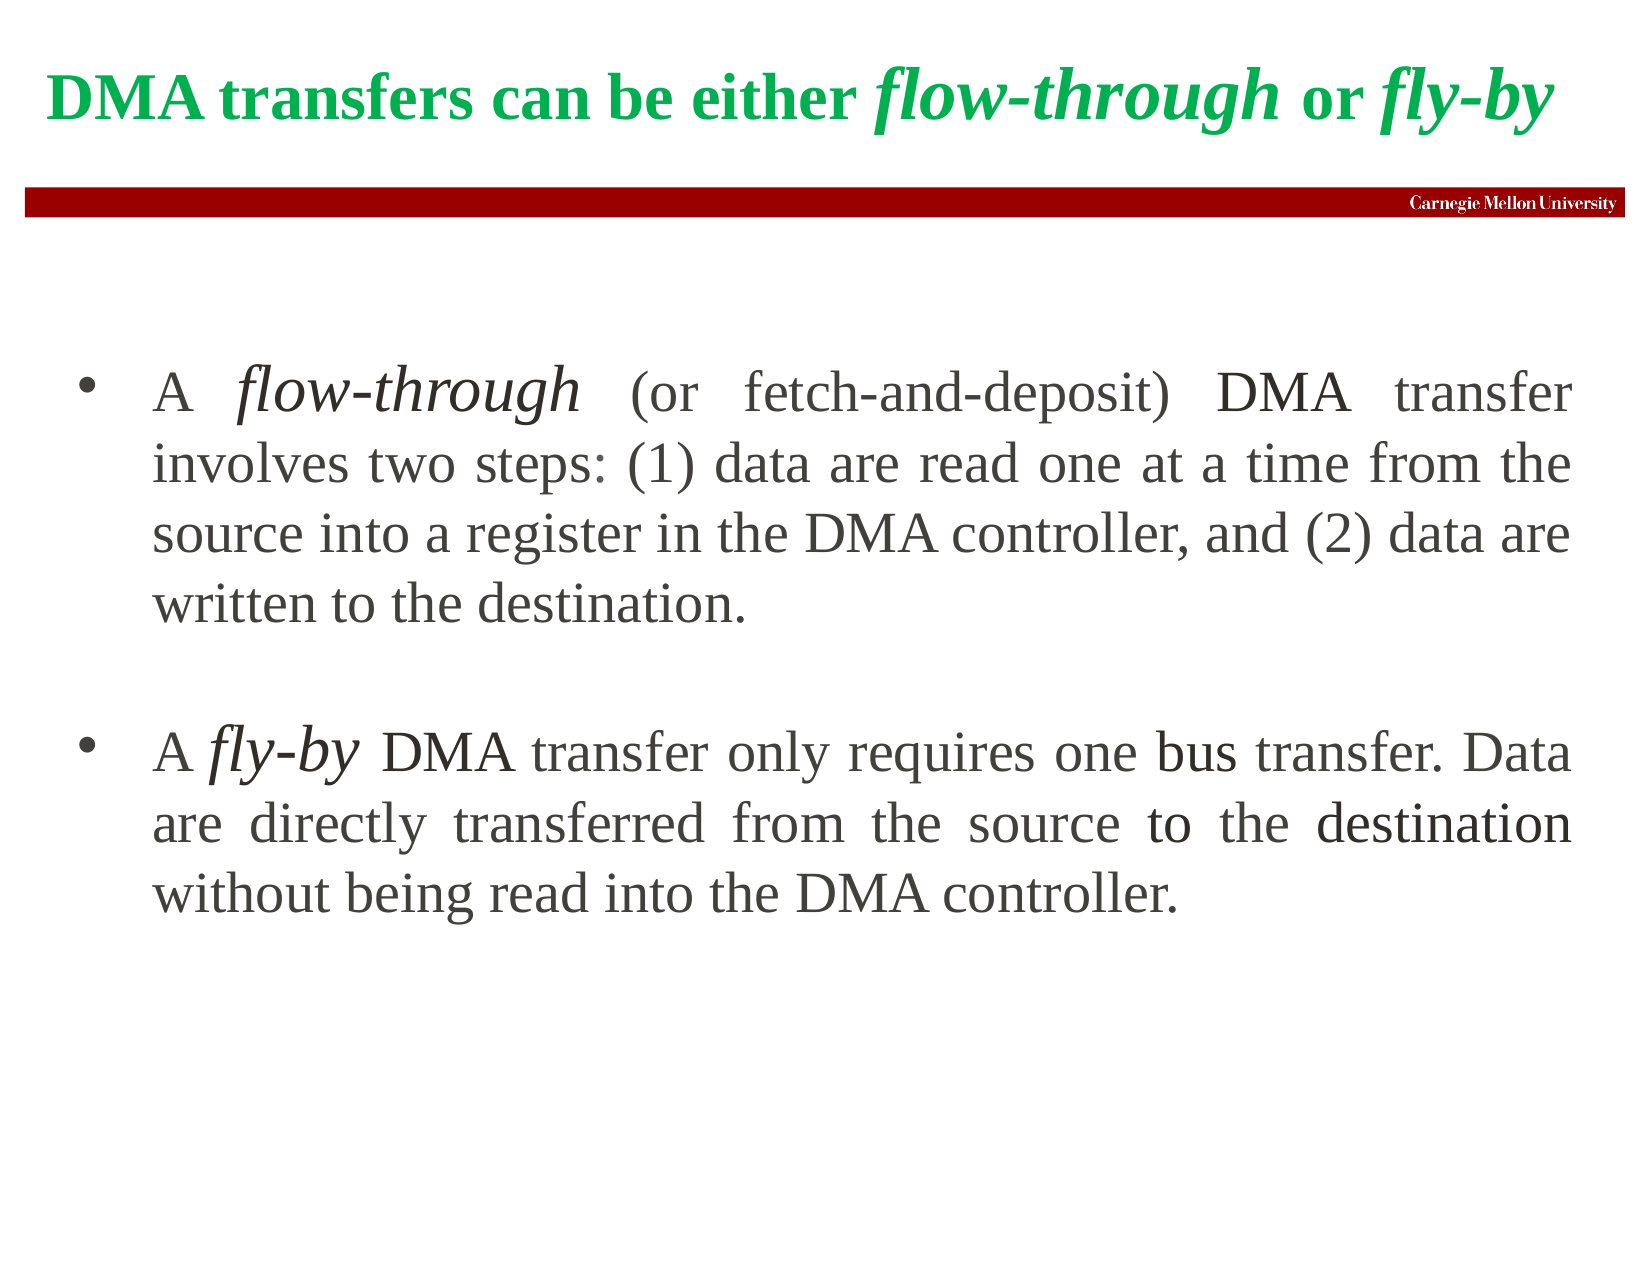

DMA transfers can be either flow-through or fly-by
A flow-through (or fetch-and-deposit) DMA transfer involves two steps: (1) data are read one at a time from the source into a register in the DMA controller, and (2) data are written to the destination.

A fly-by DMA transfer only requires one bus transfer. Data are directly transferred from the source to the destination without being read into the DMA controller.